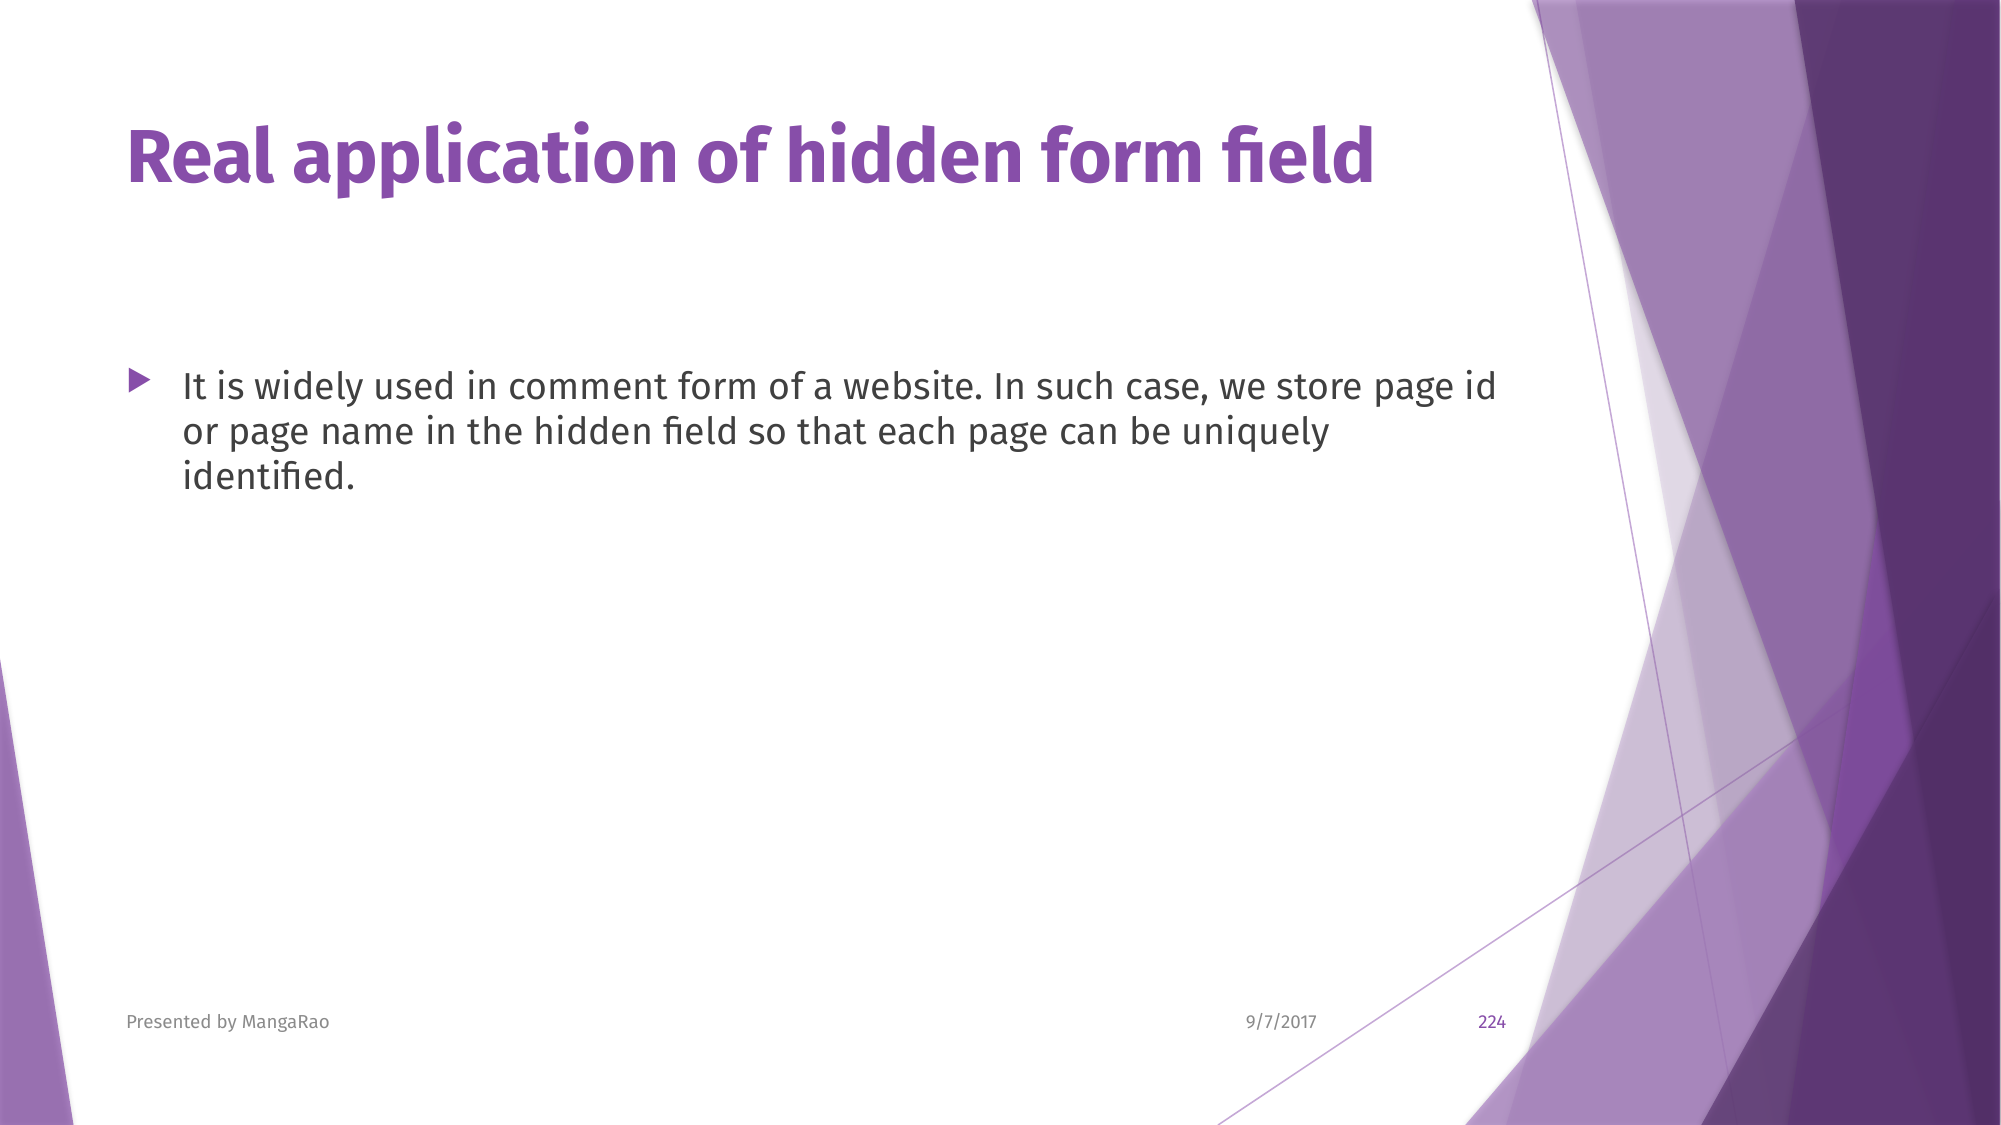

# Real application of hidden form field
It is widely used in comment form of a website. In such case, we store page id or page name in the hidden field so that each page can be uniquely identified.
Presented by MangaRao
9/7/2017
224